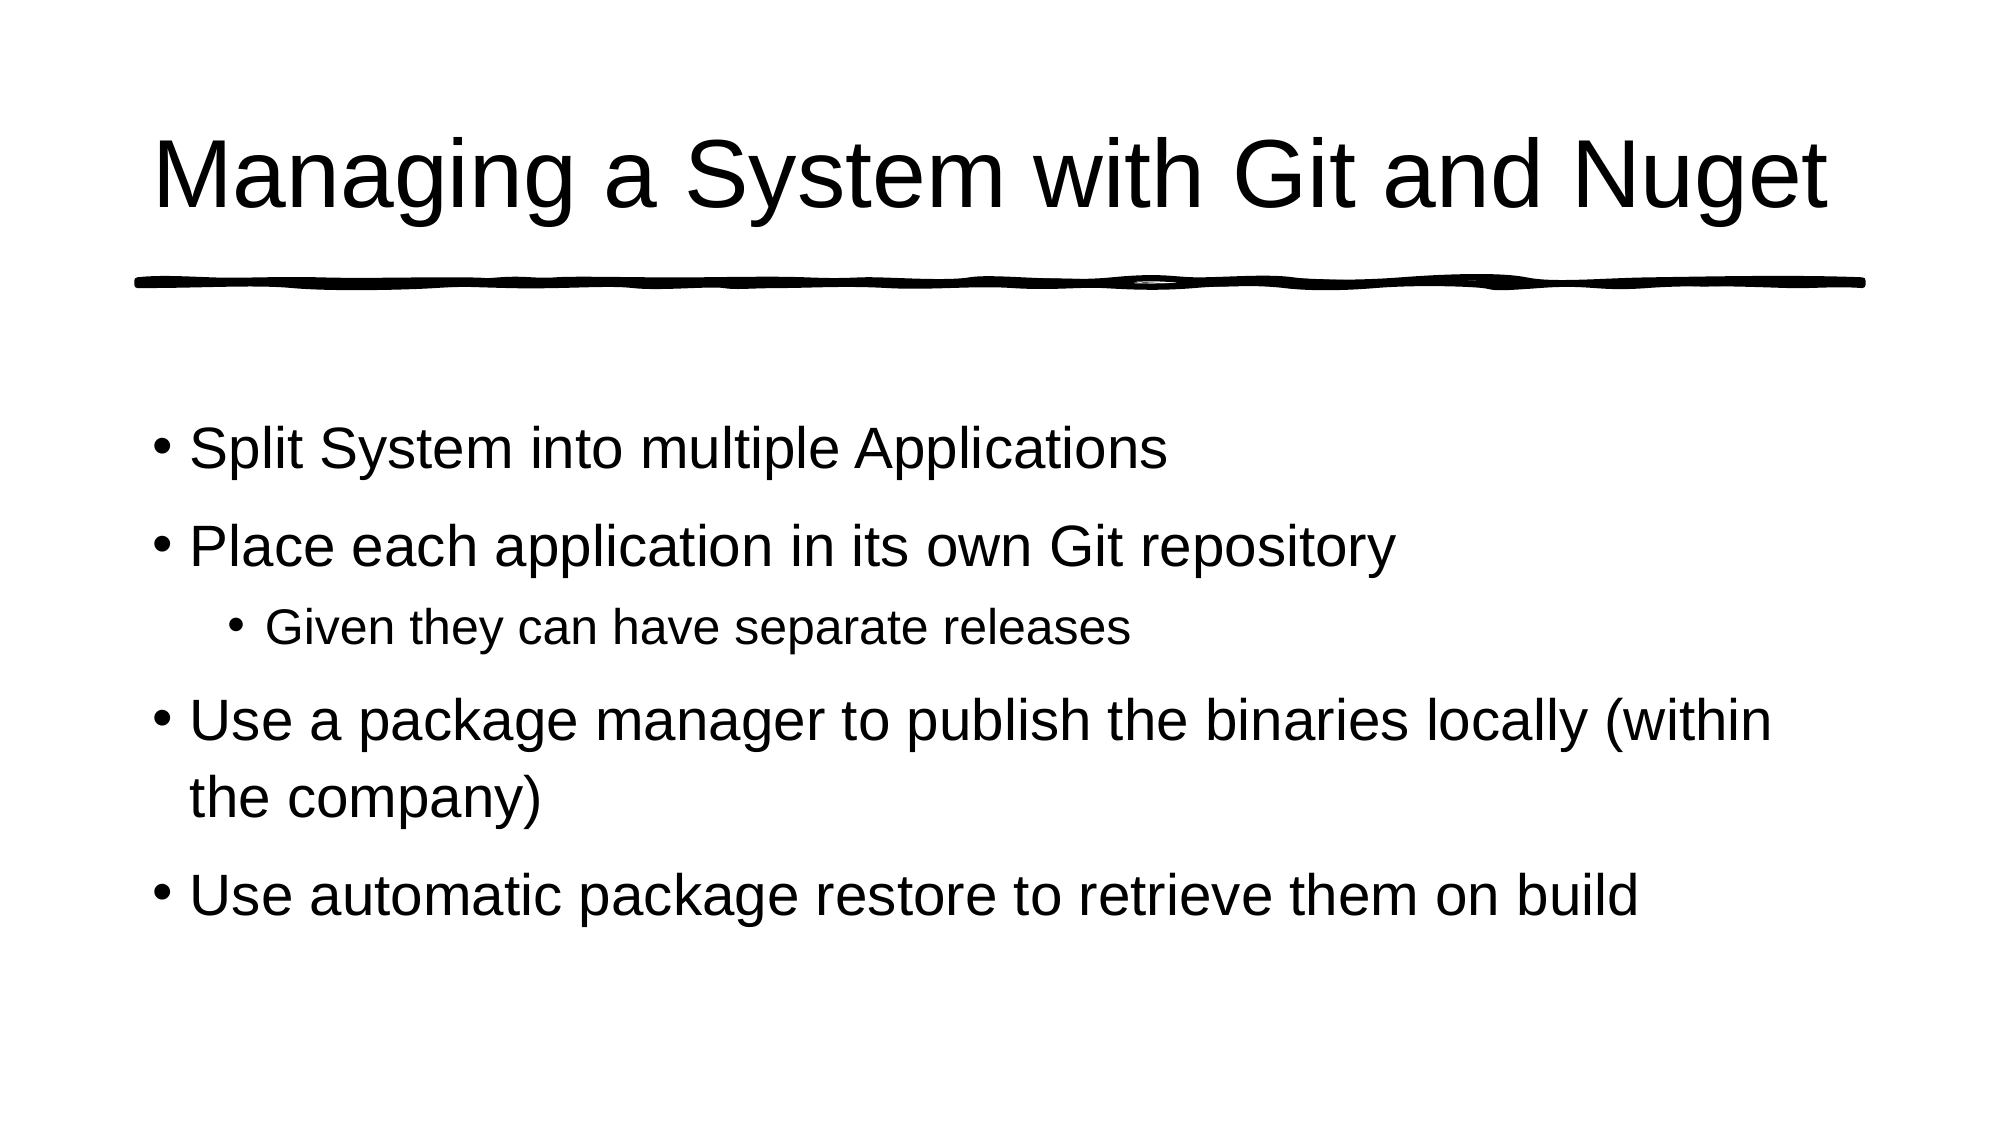

# Managing a System with Git and Nuget
Split System into multiple Applications
Place each application in its own Git repository
Given they can have separate releases
Use a package manager to publish the binaries locally (within the company)
Use automatic package restore to retrieve them on build